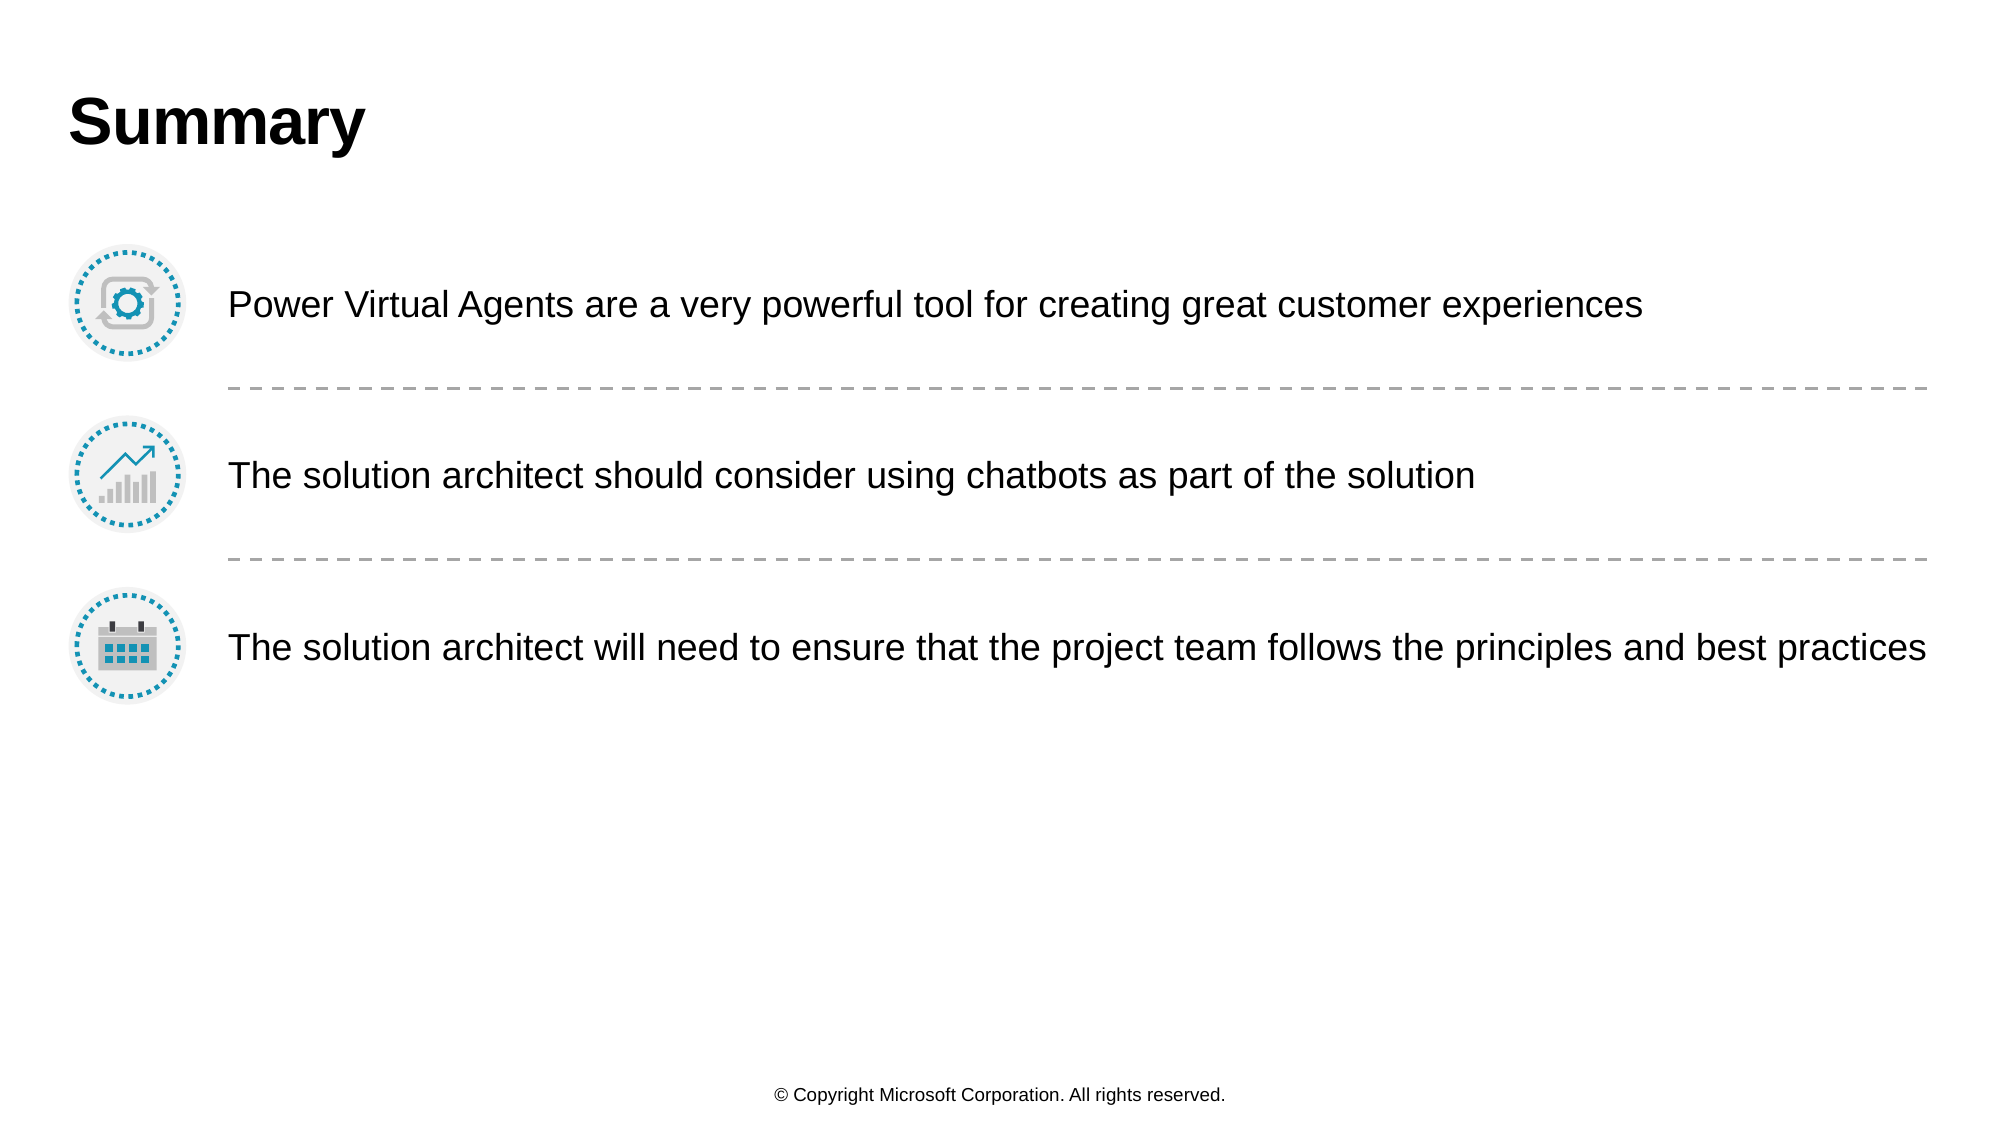

# Summary
Power Virtual Agents are a very powerful tool for creating great customer experiences

The solution architect should consider using chatbots as part of the solution

The solution architect will need to ensure that the project team follows the principles and best practices